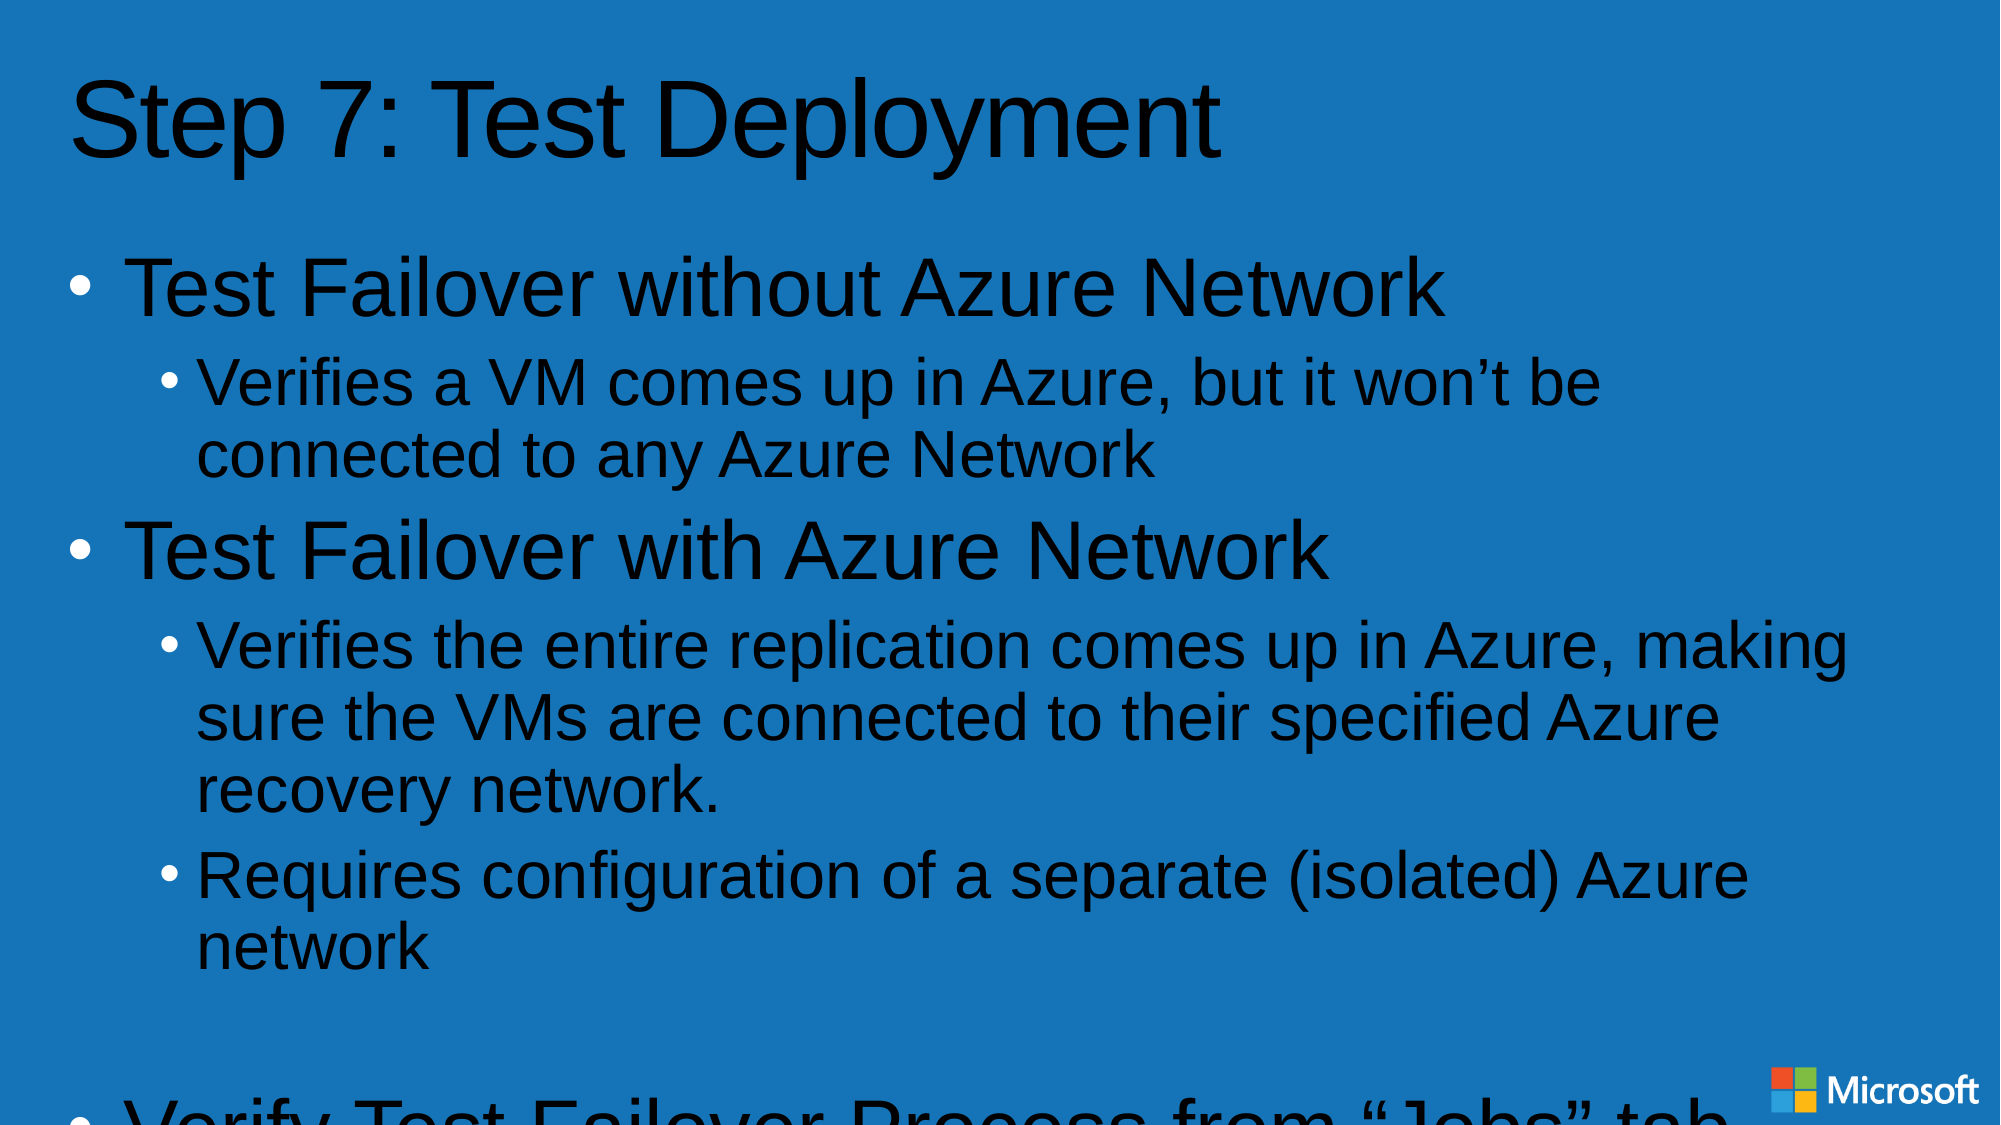

# Step 7: Test Deployment
Test Failover without Azure Network
Verifies a VM comes up in Azure, but it won’t be connected to any Azure Network
Test Failover with Azure Network
Verifies the entire replication comes up in Azure, making sure the VMs are connected to their specified Azure recovery network.
Requires configuration of a separate (isolated) Azure network

Verify Test Failover Process from “Jobs” tab